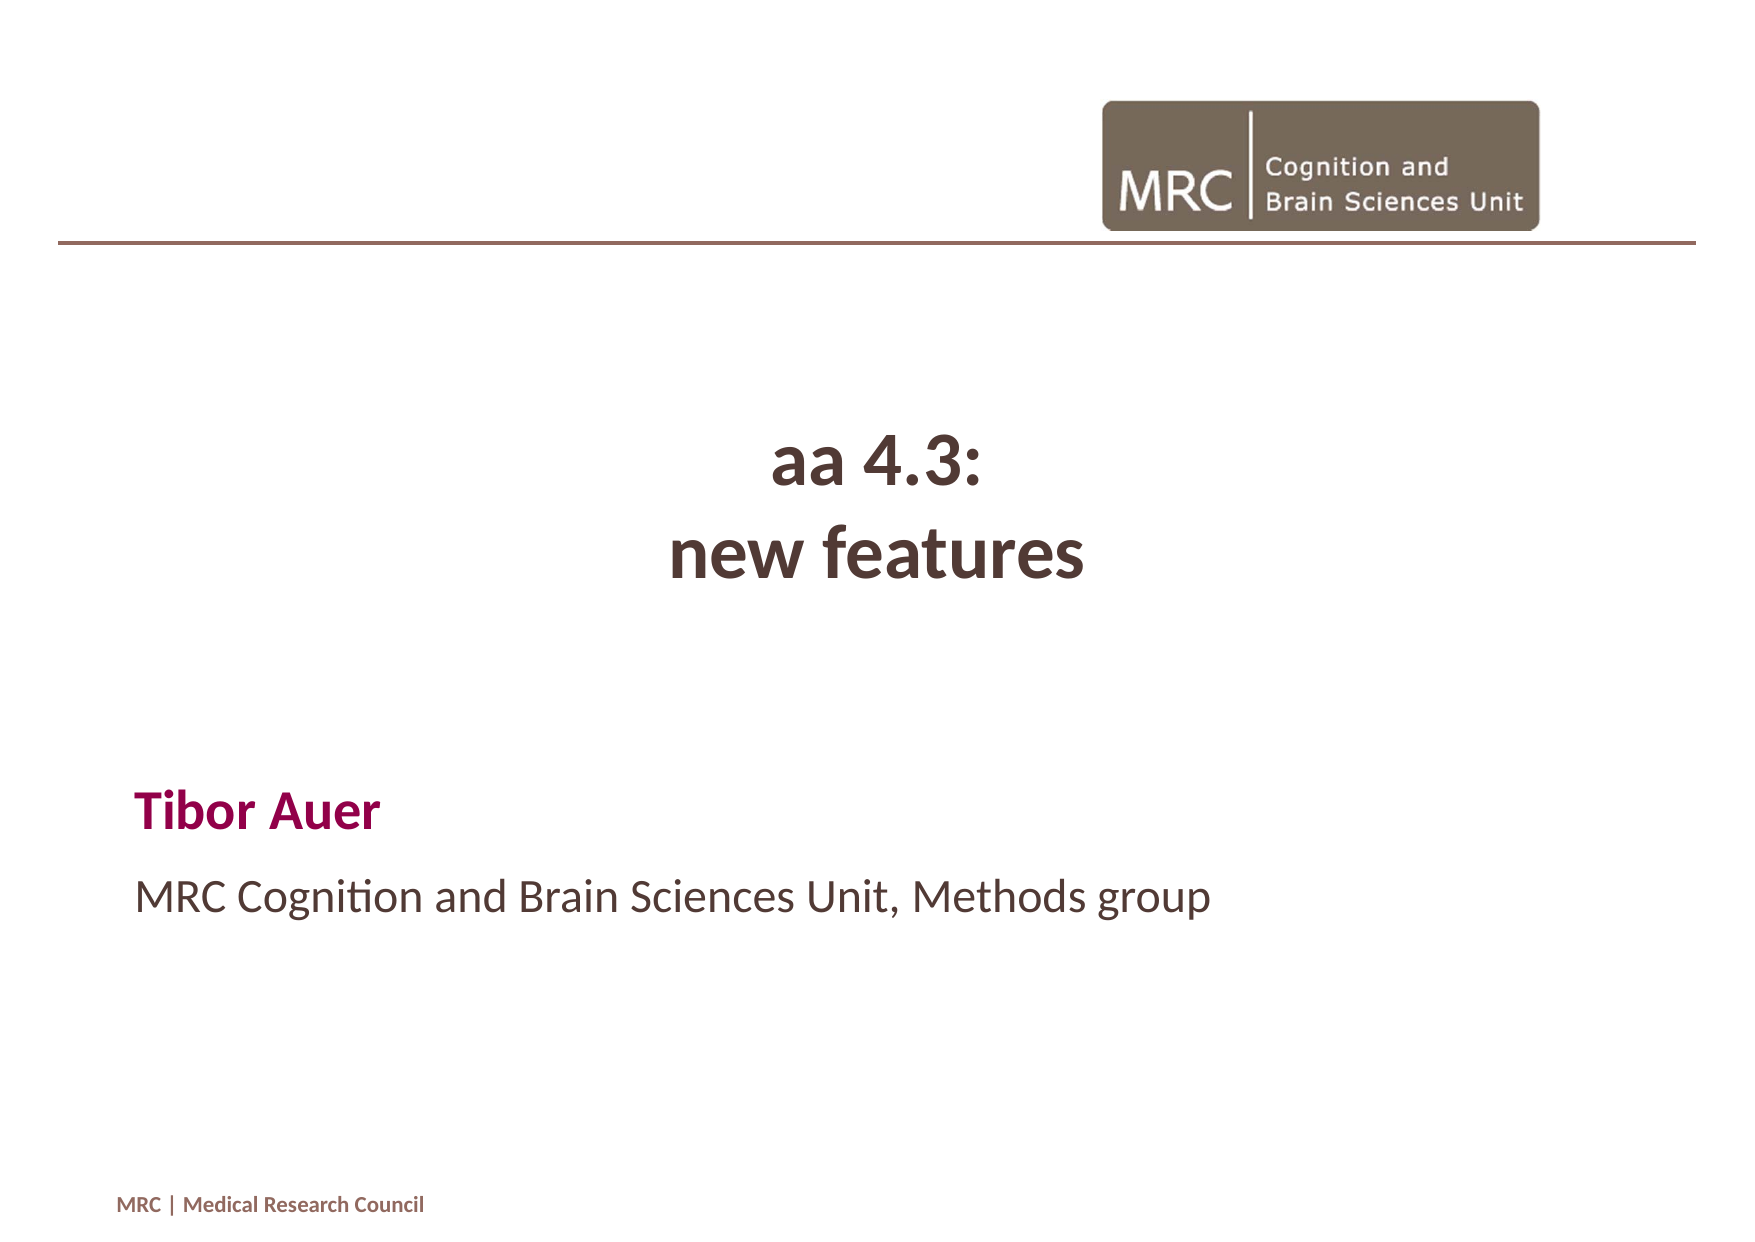

# aa 4.3: new features
Tibor Auer
MRC Cognition and Brain Sciences Unit, Methods group
MRC | Medical Research Council